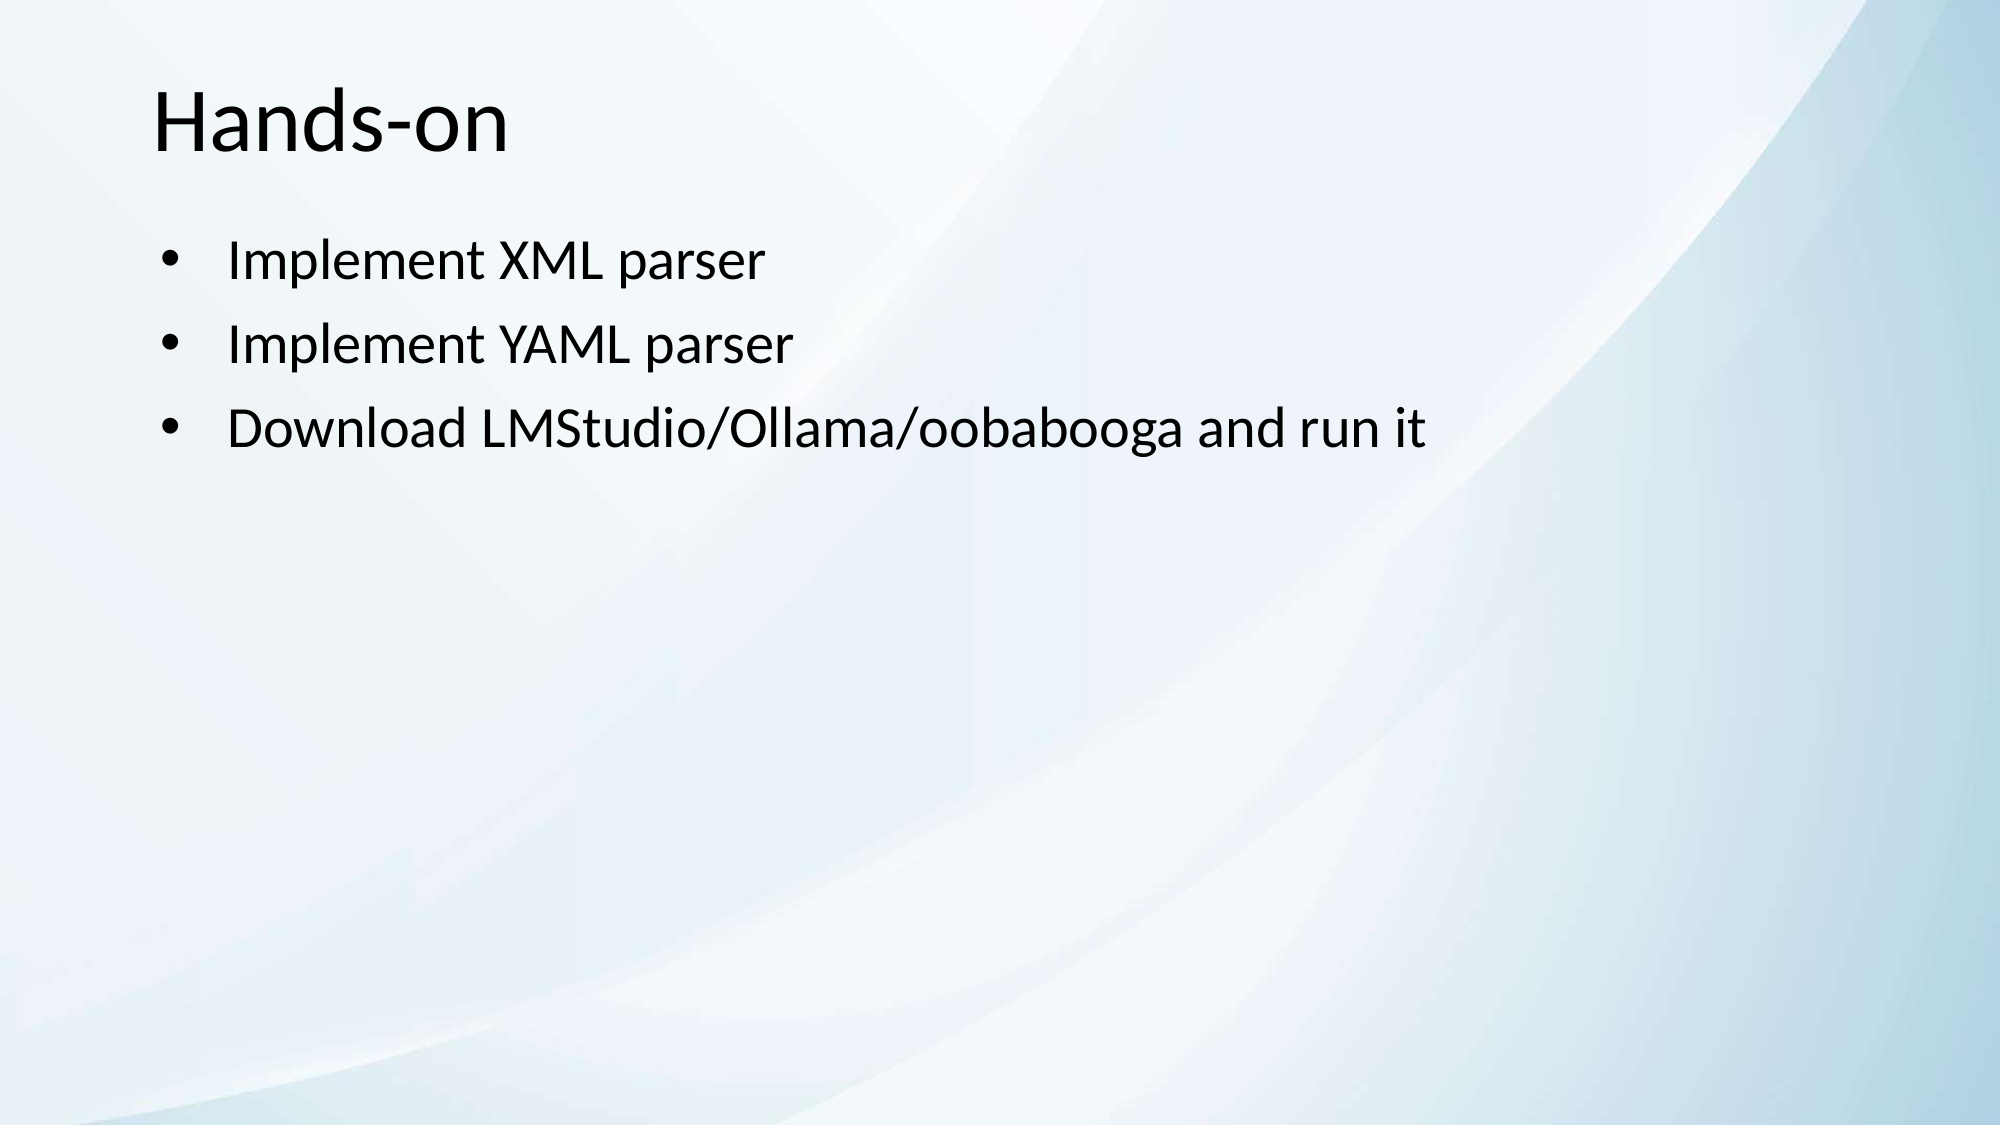

# Hands-on
Implement XML parser
Implement YAML parser
Download LMStudio/Ollama/oobabooga and run it